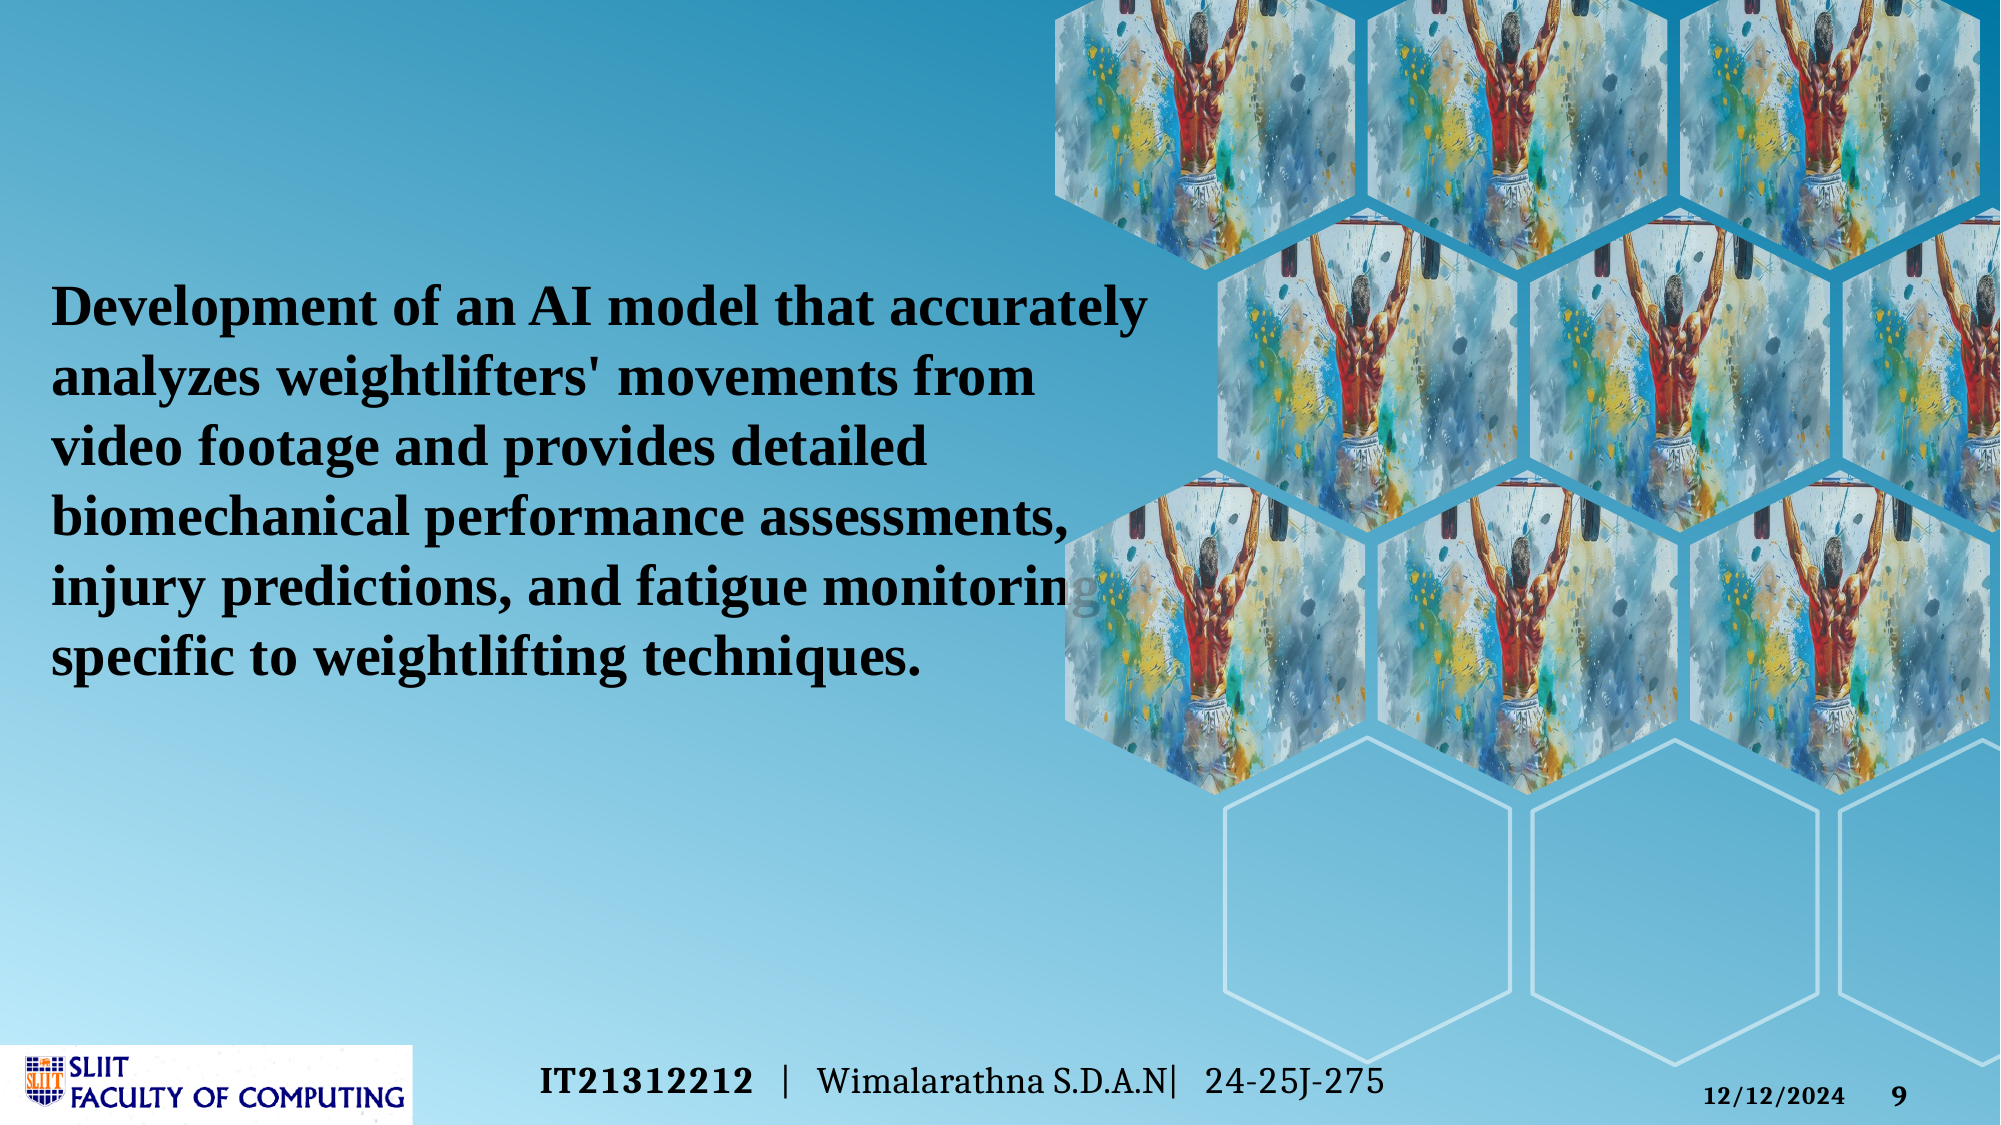

Development of an AI model that accurately analyzes weightlifters' movements from video footage and provides detailed biomechanical performance assessments, injury predictions, and fatigue monitoring specific to weightlifting techniques.

IT21312212   |   Wimalarathna S.D.A.N|   24-25J-275